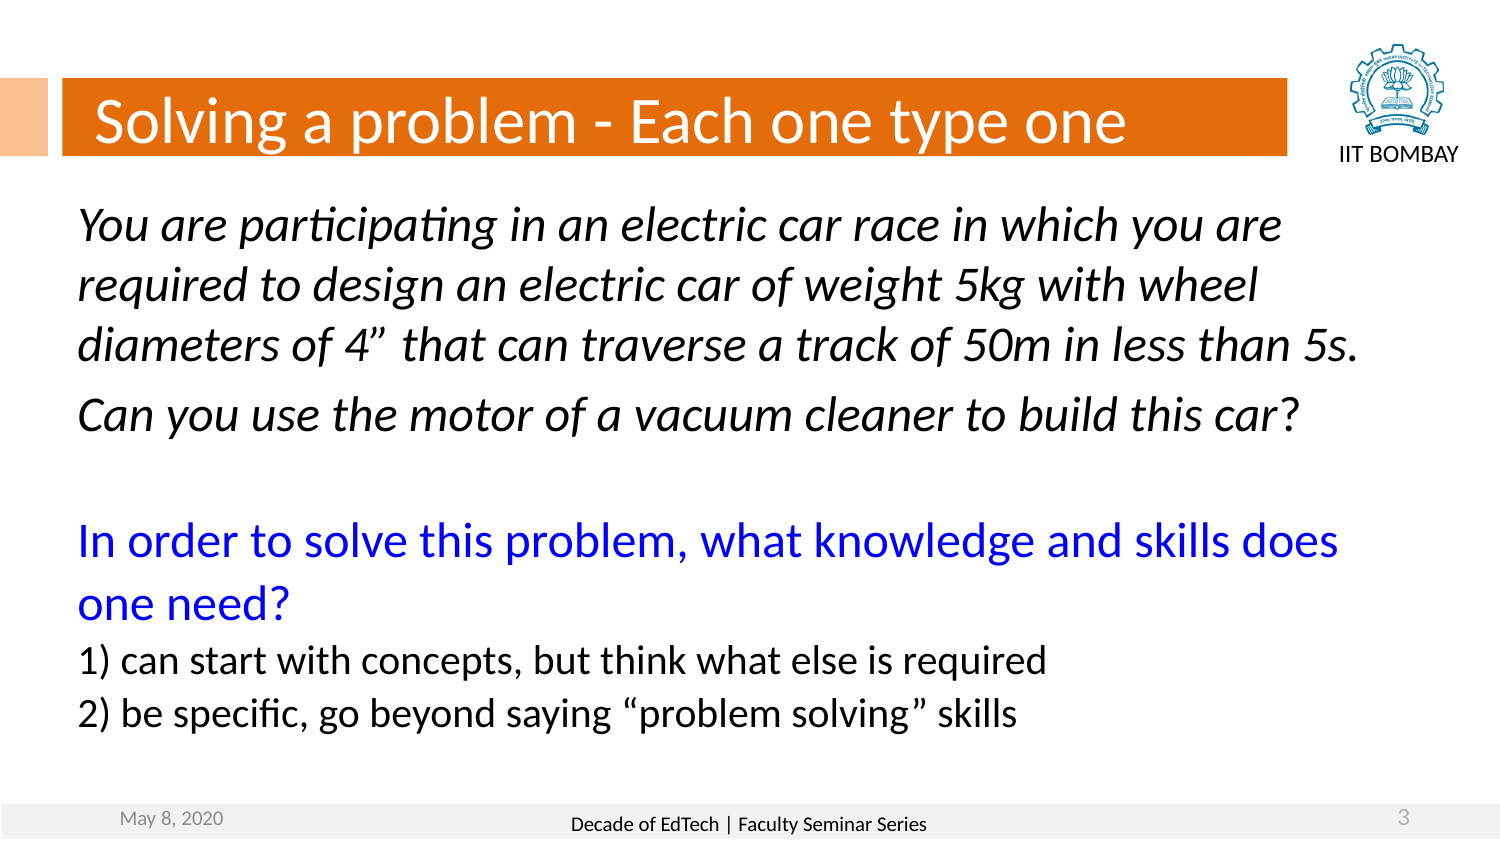

Solving a problem - Each one type one
You are participating in an electric car race in which you are required to design an electric car of weight 5kg with wheel diameters of 4” that can traverse a track of 50m in less than 5s.
Can you use the motor of a vacuum cleaner to build this car?

In order to solve this problem, what knowledge and skills does one need?
1) can start with concepts, but think what else is required
2) be specific, go beyond saying “problem solving” skills

|  |  |  |
| --- | --- | --- |
|  |  |  |
|  |  |  |
|  |  |  |
|  |  |  |
May 8, 2020
3